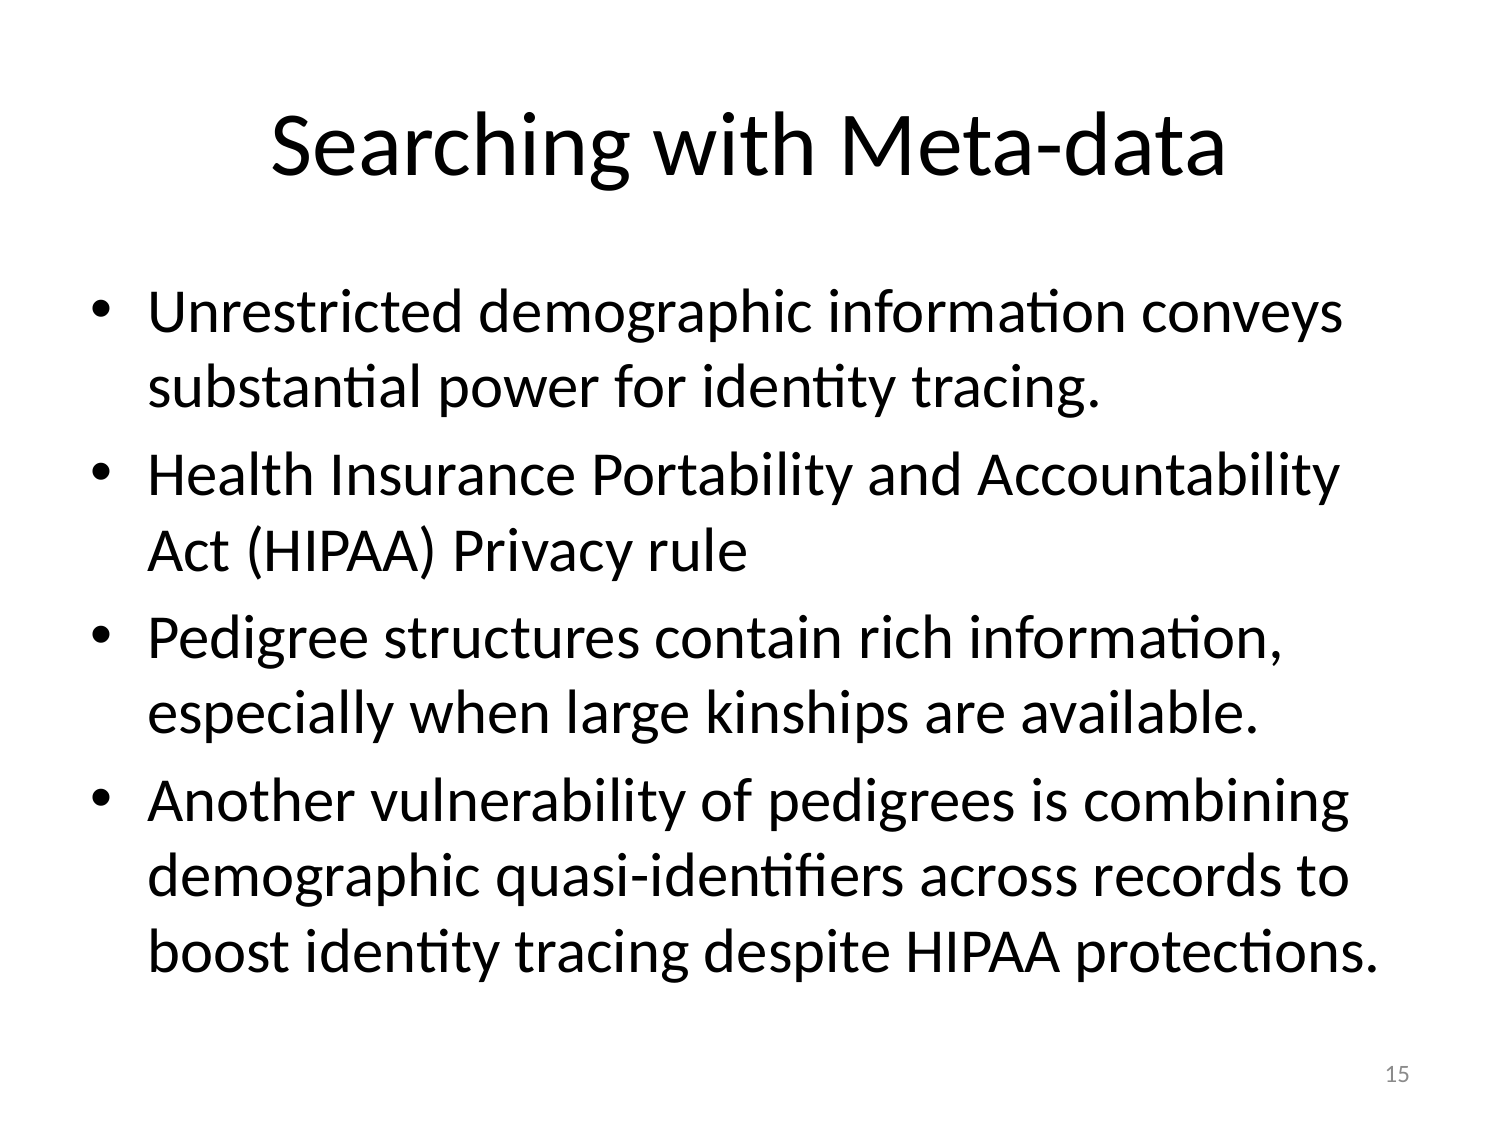

# Searching with Meta-data
Unrestricted demographic information conveys substantial power for identity tracing.
Health Insurance Portability and Accountability Act (HIPAA) Privacy rule
Pedigree structures contain rich information, especially when large kinships are available.
Another vulnerability of pedigrees is combining demographic quasi-identifiers across records to boost identity tracing despite HIPAA protections.

15